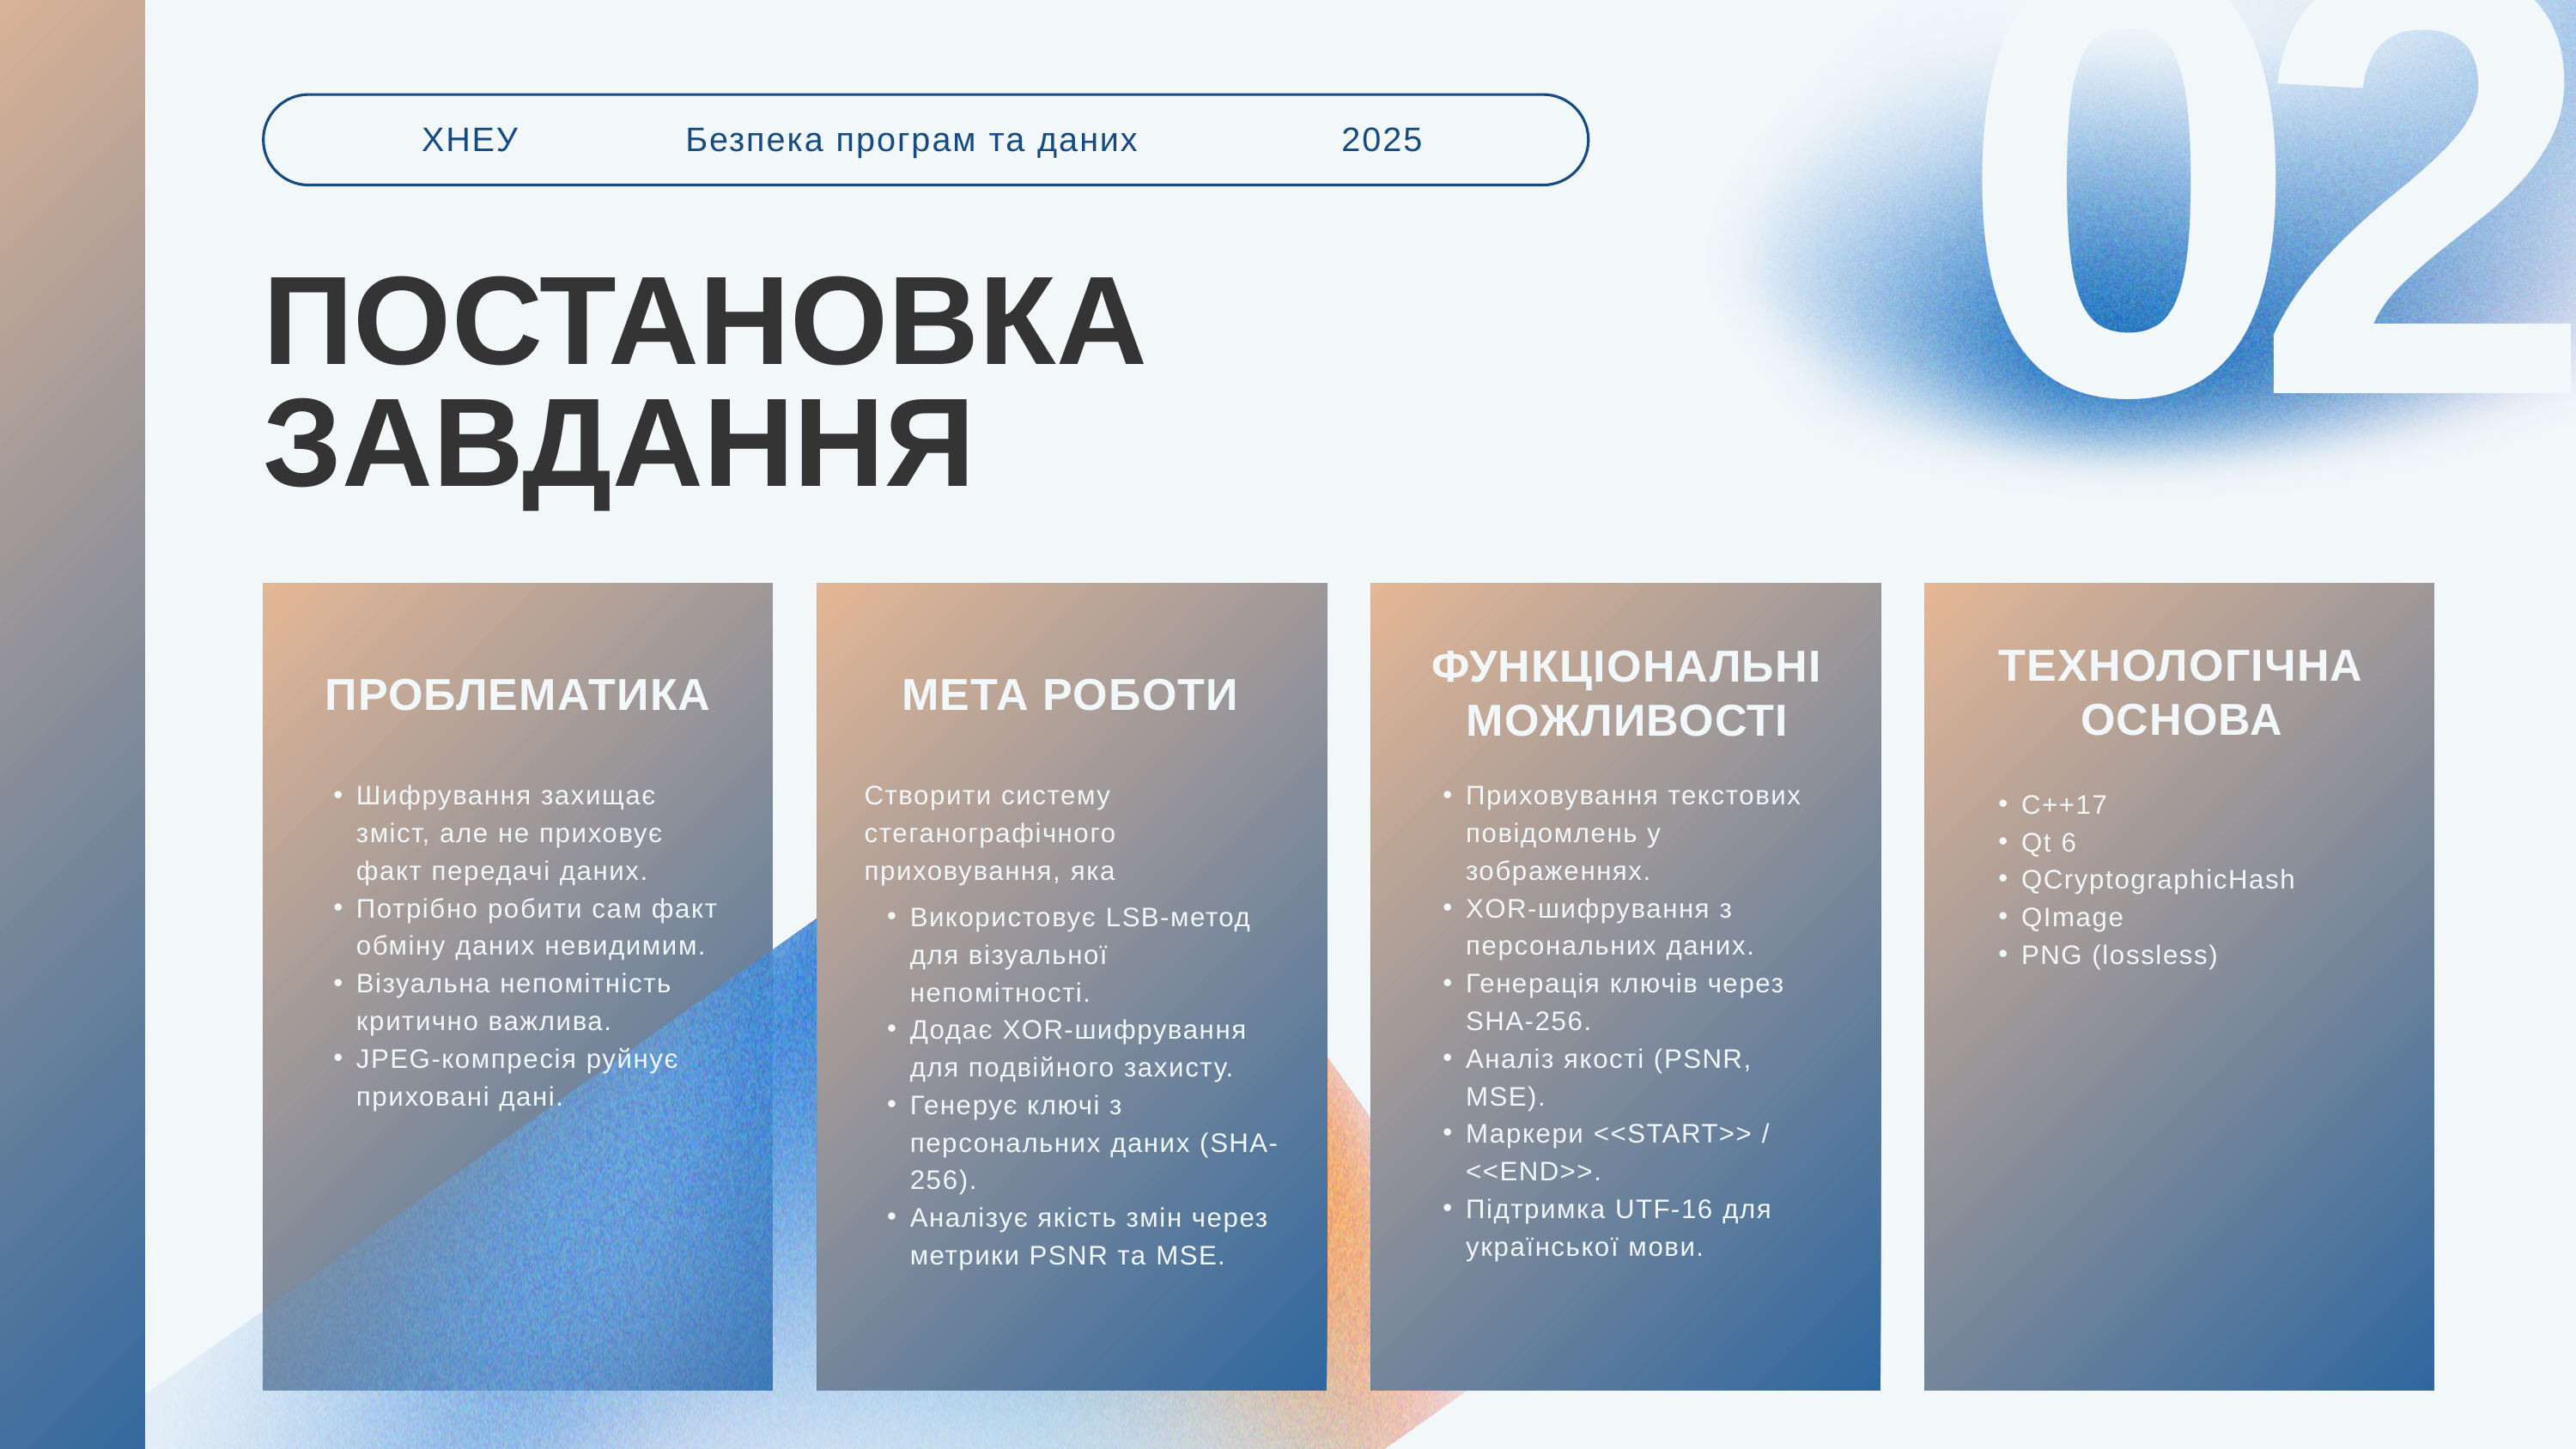

02

ХНЕУ
Безпека програм та даних
2025
ПОСТАНОВКА ЗАВДАННЯ

ТЕХНОЛОГІЧНА ОСНОВА
ФУНКЦІОНАЛЬНІ МОЖЛИВОСТІ
ПРОБЛЕМАТИКА
МЕТА РОБОТИ
Шифрування захищає зміст, але не приховує факт передачі даних.
Потрібно робити сам факт обміну даних невидимим.
Візуальна непомітність критично важлива.
JPEG-компресія руйнує приховані дані.
Створити систему стеганографічного приховування, яка
Приховування текстових повідомлень у зображеннях.
XOR-шифрування з персональних даних.
Генерація ключів через SHA-256.
Аналіз якості (PSNR, MSE).
Маркери <<START>> / <<END>>.
Підтримка UTF-16 для української мови.
C++17
Qt 6
QCryptographicHash
QImage
PNG (lossless)
Використовує LSB-метод для візуальної непомітності.
Додає XOR-шифрування для подвійного захисту.
Генерує ключі з персональних даних (SHA-256).
Аналізує якість змін через метрики PSNR та MSE.